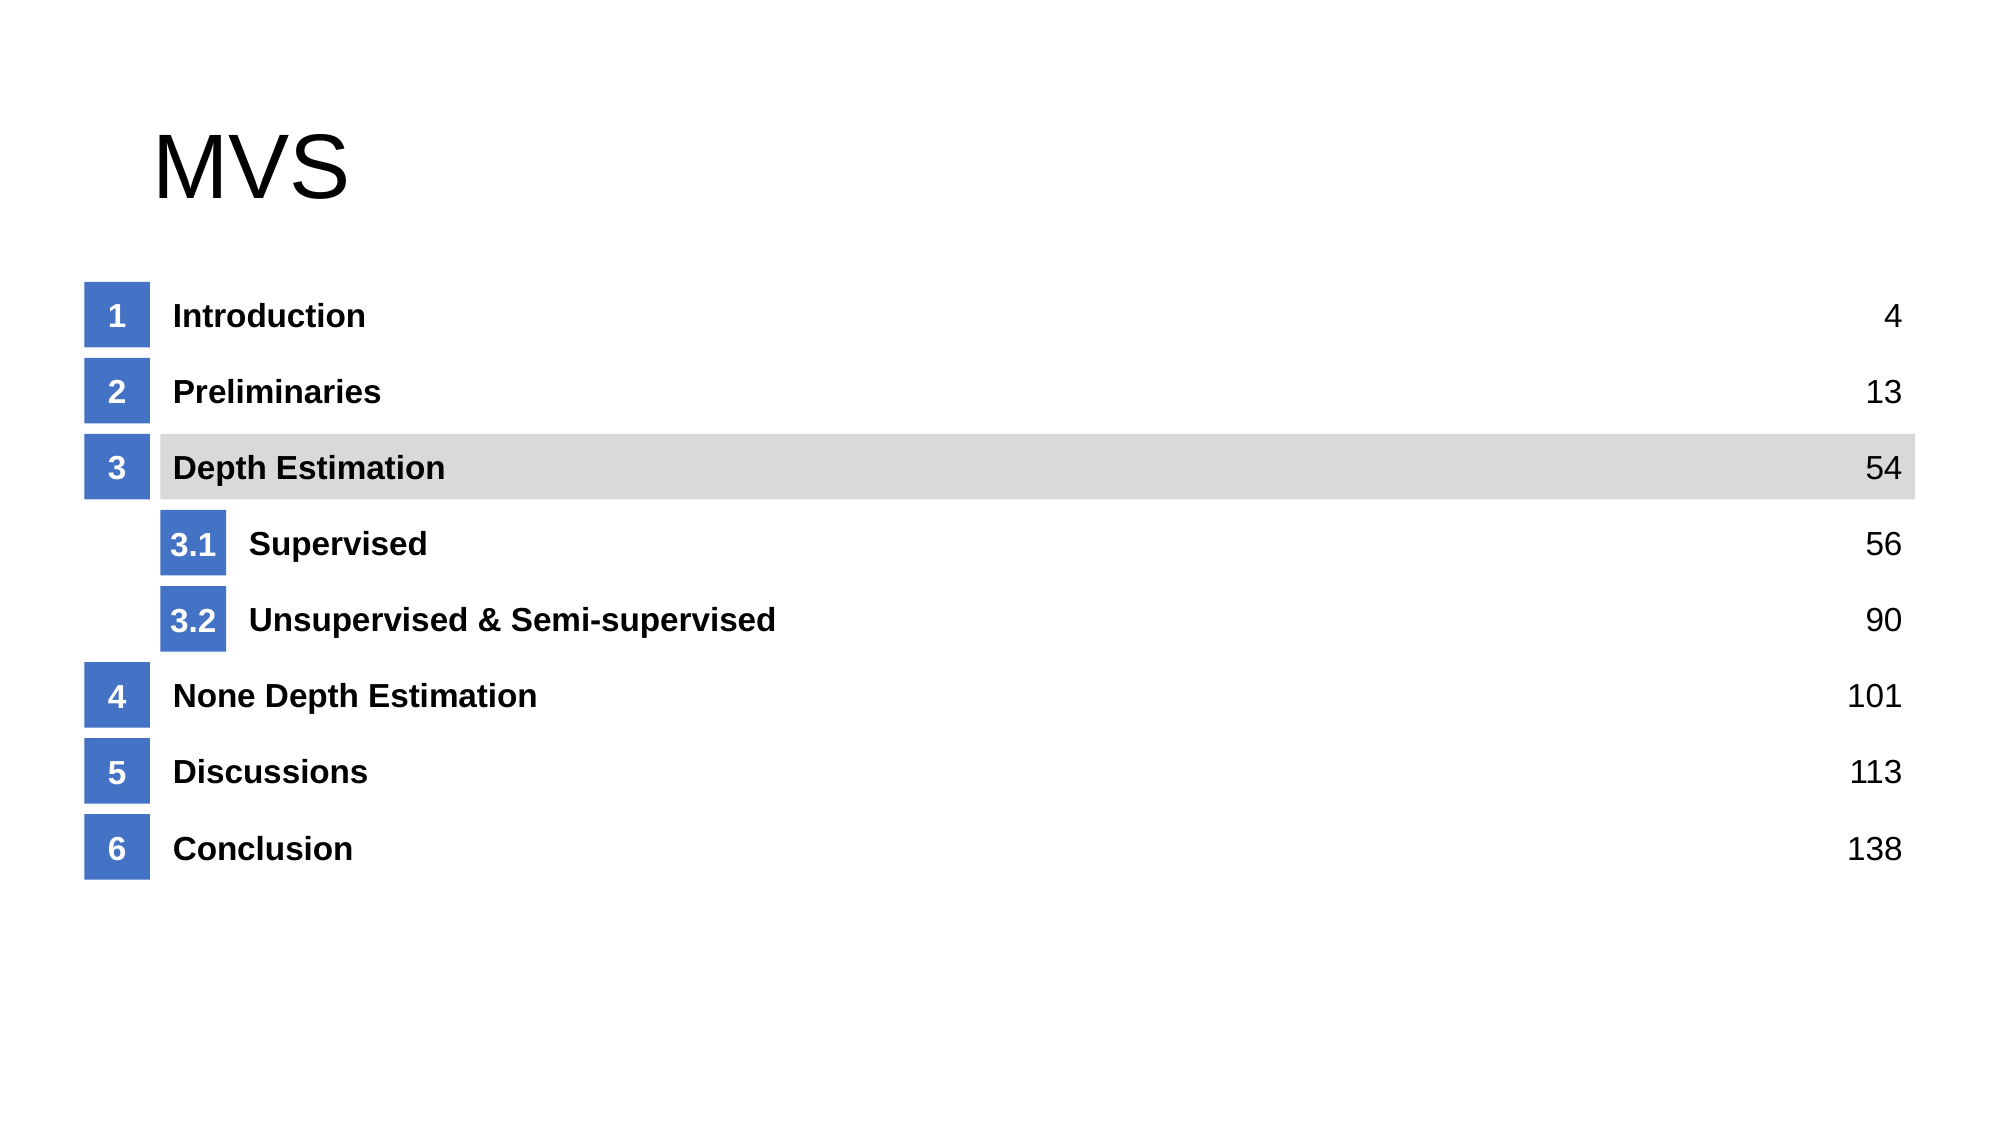

# MVS
1
Introduction
4
2
Preliminaries
13
3

Depth Estimation
54
3.1
Supervised
56
3.2
Unsupervised & Semi-supervised
90
4
None Depth Estimation
101
5
Discussions
113
6
Conclusion
138